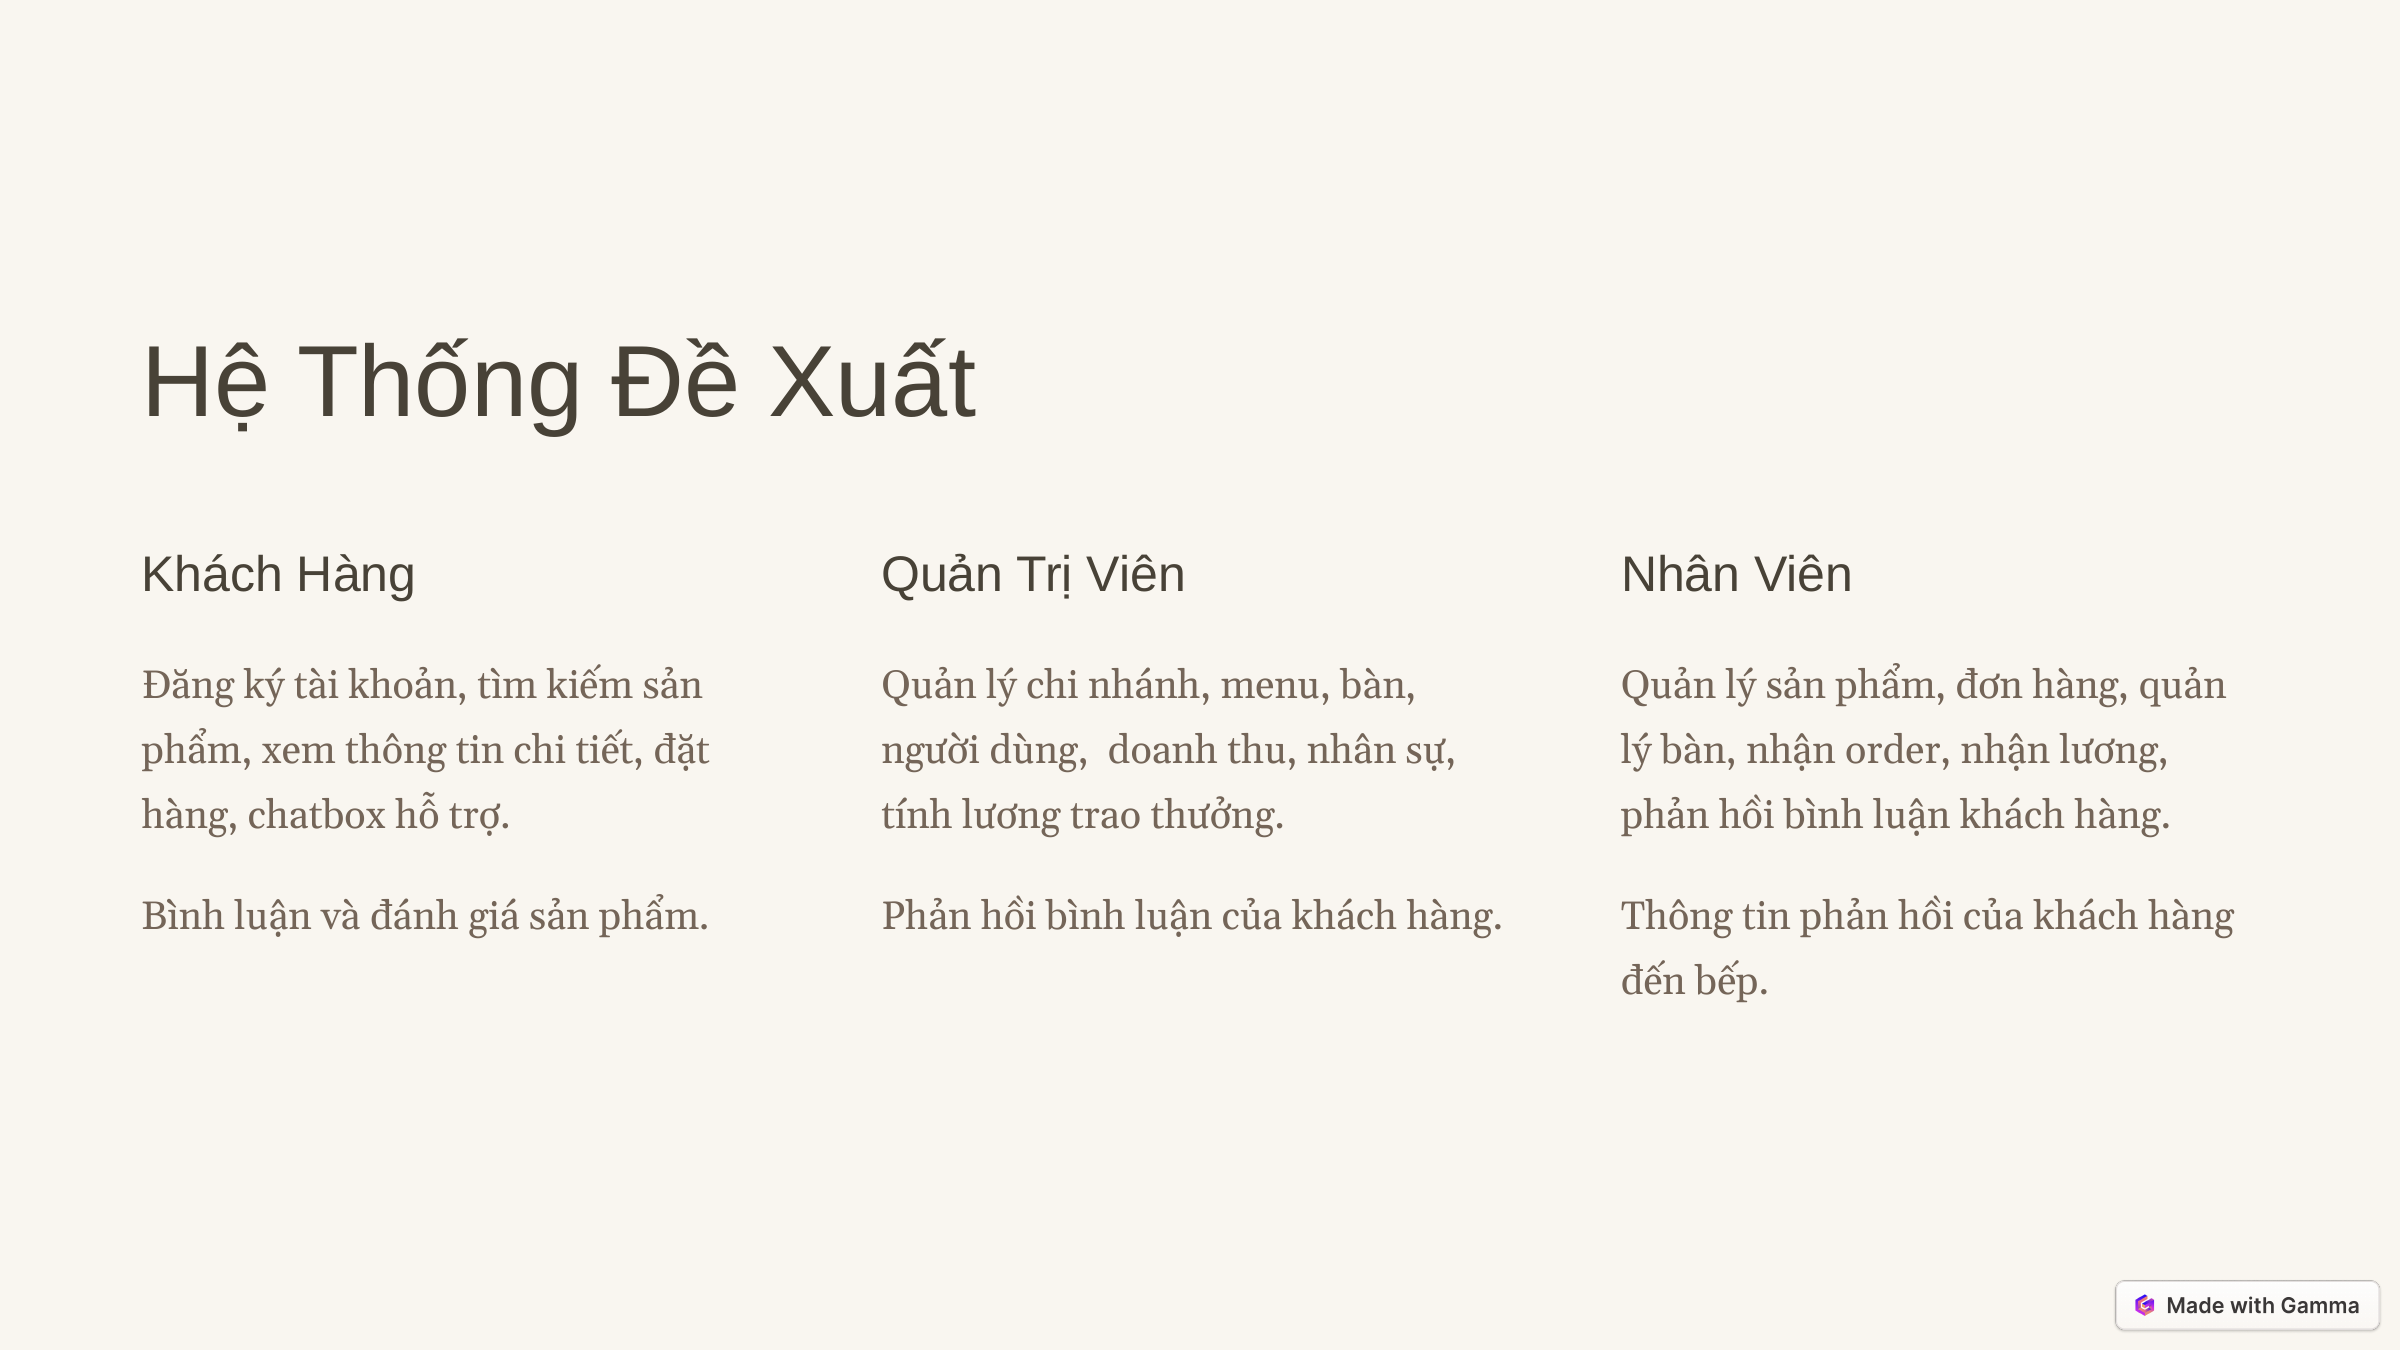

Hệ Thống Đề Xuất
Khách Hàng
Quản Trị Viên
Nhân Viên
Đăng ký tài khoản, tìm kiếm sản phẩm, xem thông tin chi tiết, đặt hàng, chatbox hỗ trợ.
Quản lý chi nhánh, menu, bàn, người dùng,  doanh thu, nhân sự, tính lương trao thưởng.
Quản lý sản phẩm, đơn hàng, quản lý bàn, nhận order, nhận lương, phản hồi bình luận khách hàng.
Bình luận và đánh giá sản phẩm.
Phản hồi bình luận của khách hàng.
Thông tin phản hồi của khách hàng đến bếp.